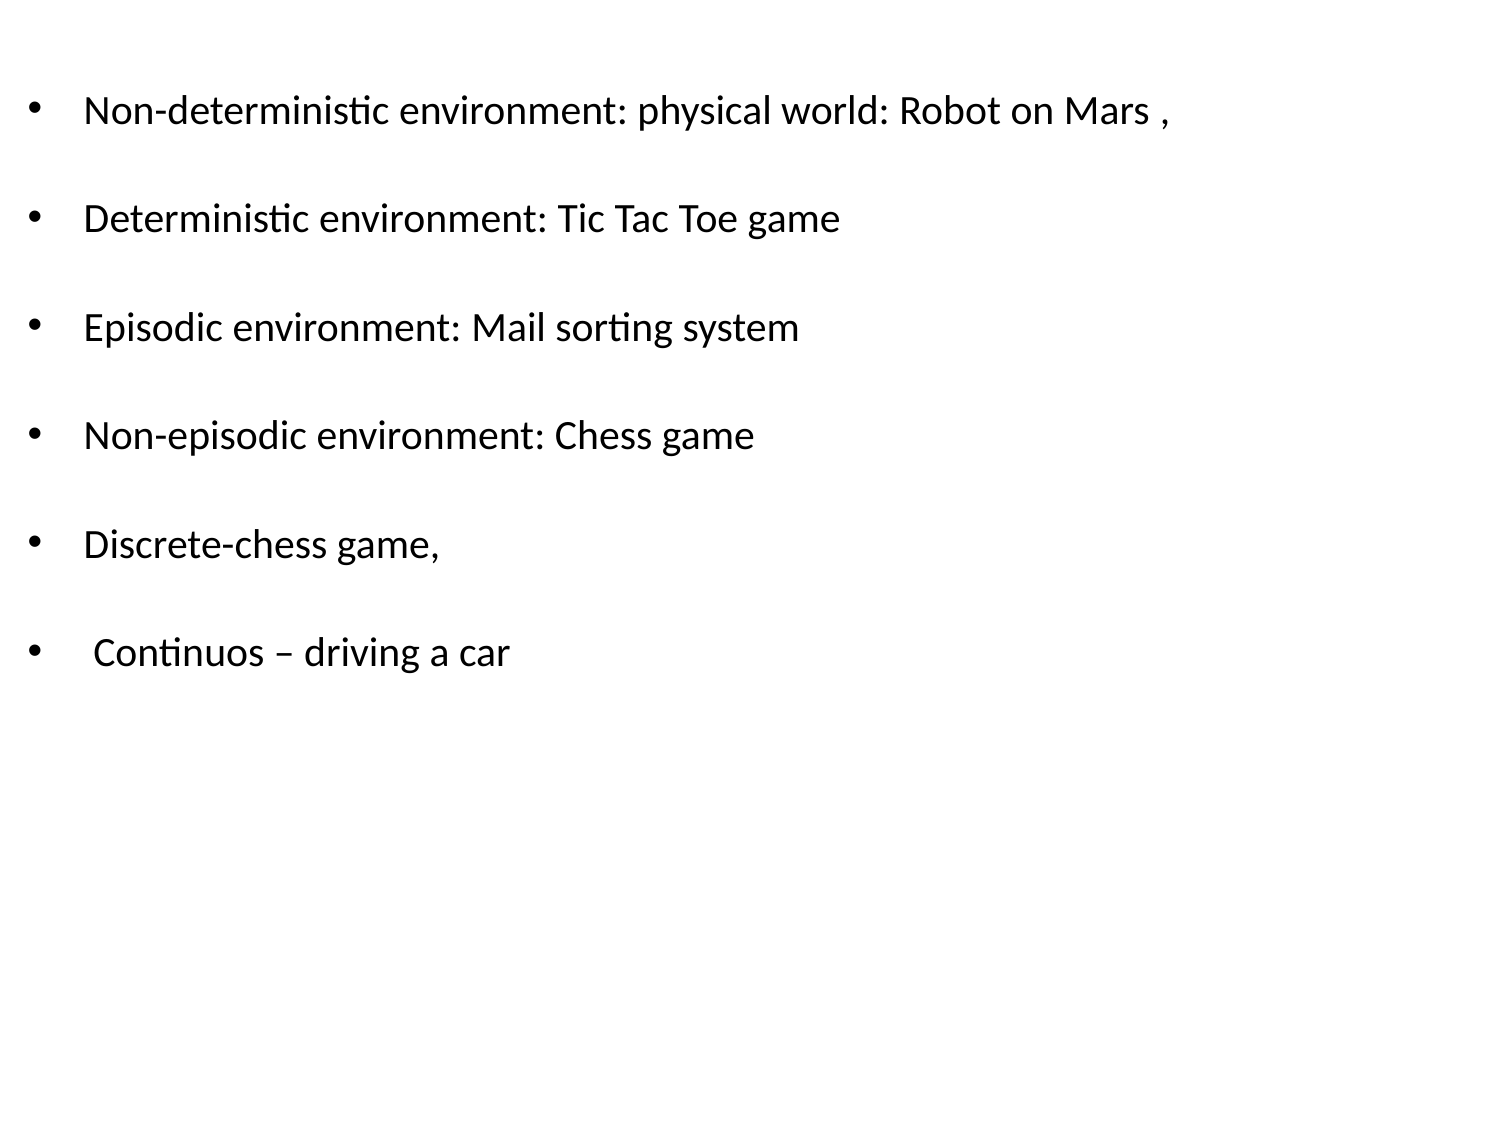

Non-deterministic environment: physical world: Robot on Mars ,
Deterministic environment: Tic Tac Toe game
Episodic environment: Mail sorting system
Non-episodic environment: Chess game
Discrete-chess game,
 Continuos – driving a car